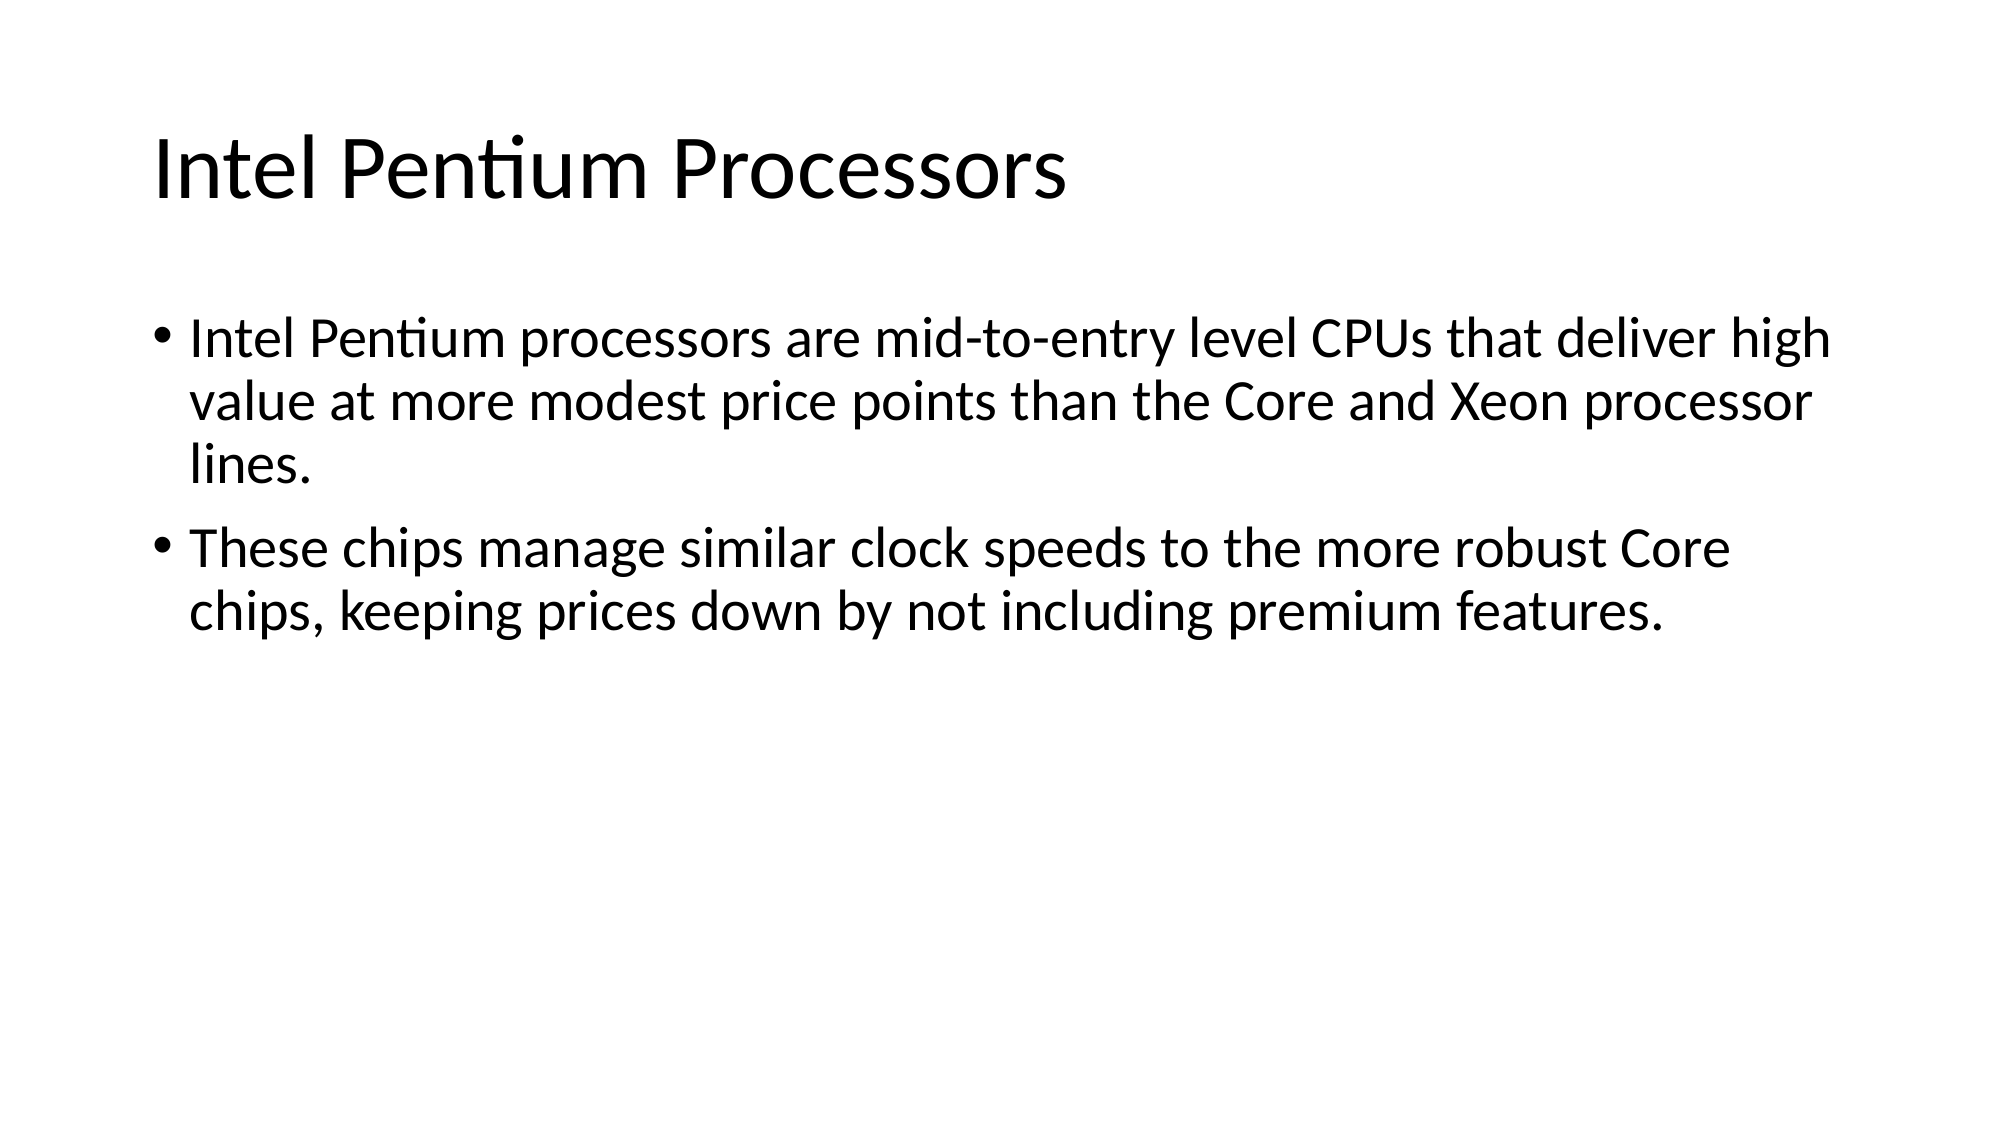

# Intel Pentium Processors
Intel Pentium processors are mid-to-entry level CPUs that deliver high value at more modest price points than the Core and Xeon processor lines.
These chips manage similar clock speeds to the more robust Core chips, keeping prices down by not including premium features.